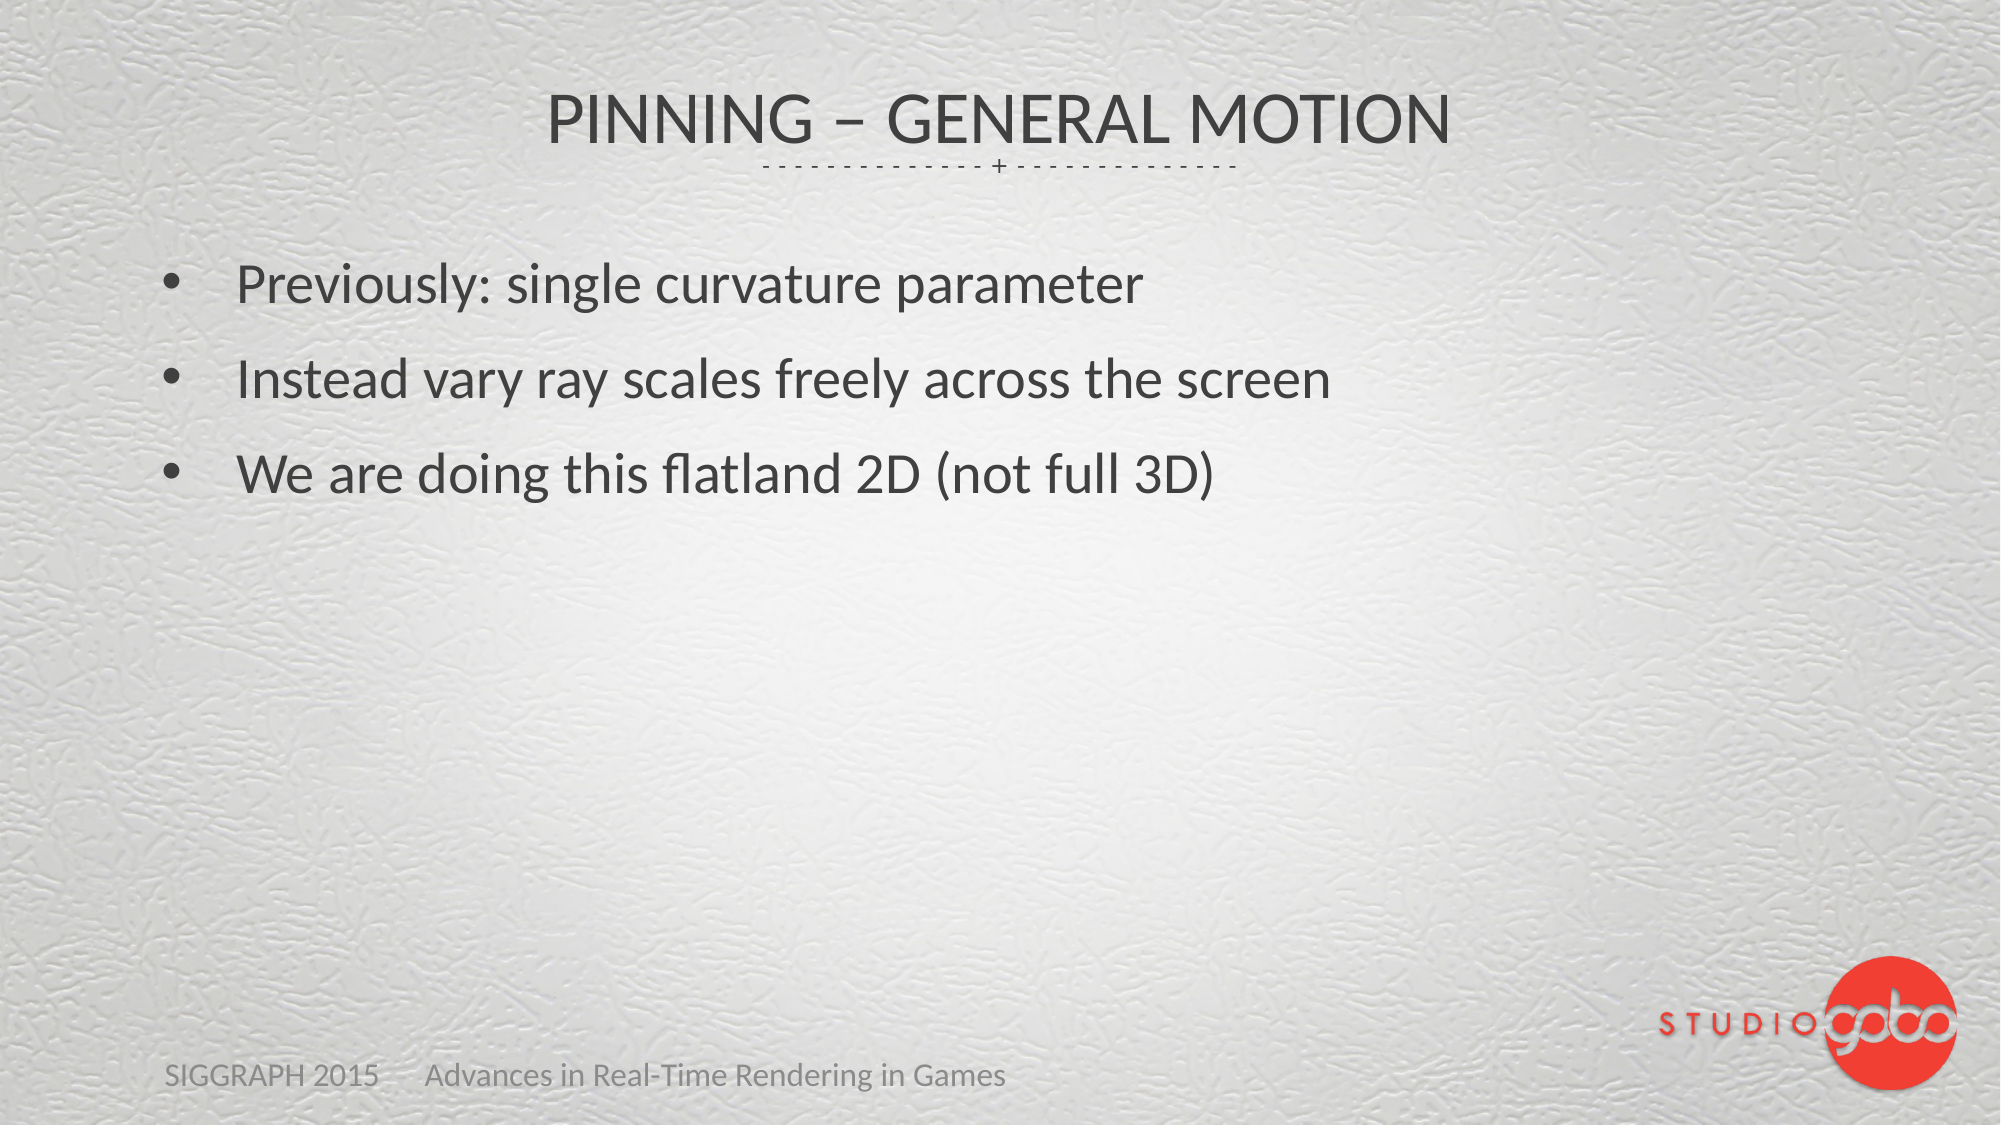

# Pinning – General Motion
Previously: single curvature parameter
Instead vary ray scales freely across the screen
We are doing this flatland 2D (not full 3D)

SIGGRAPH 2015      Advances in Real-Time Rendering in Games